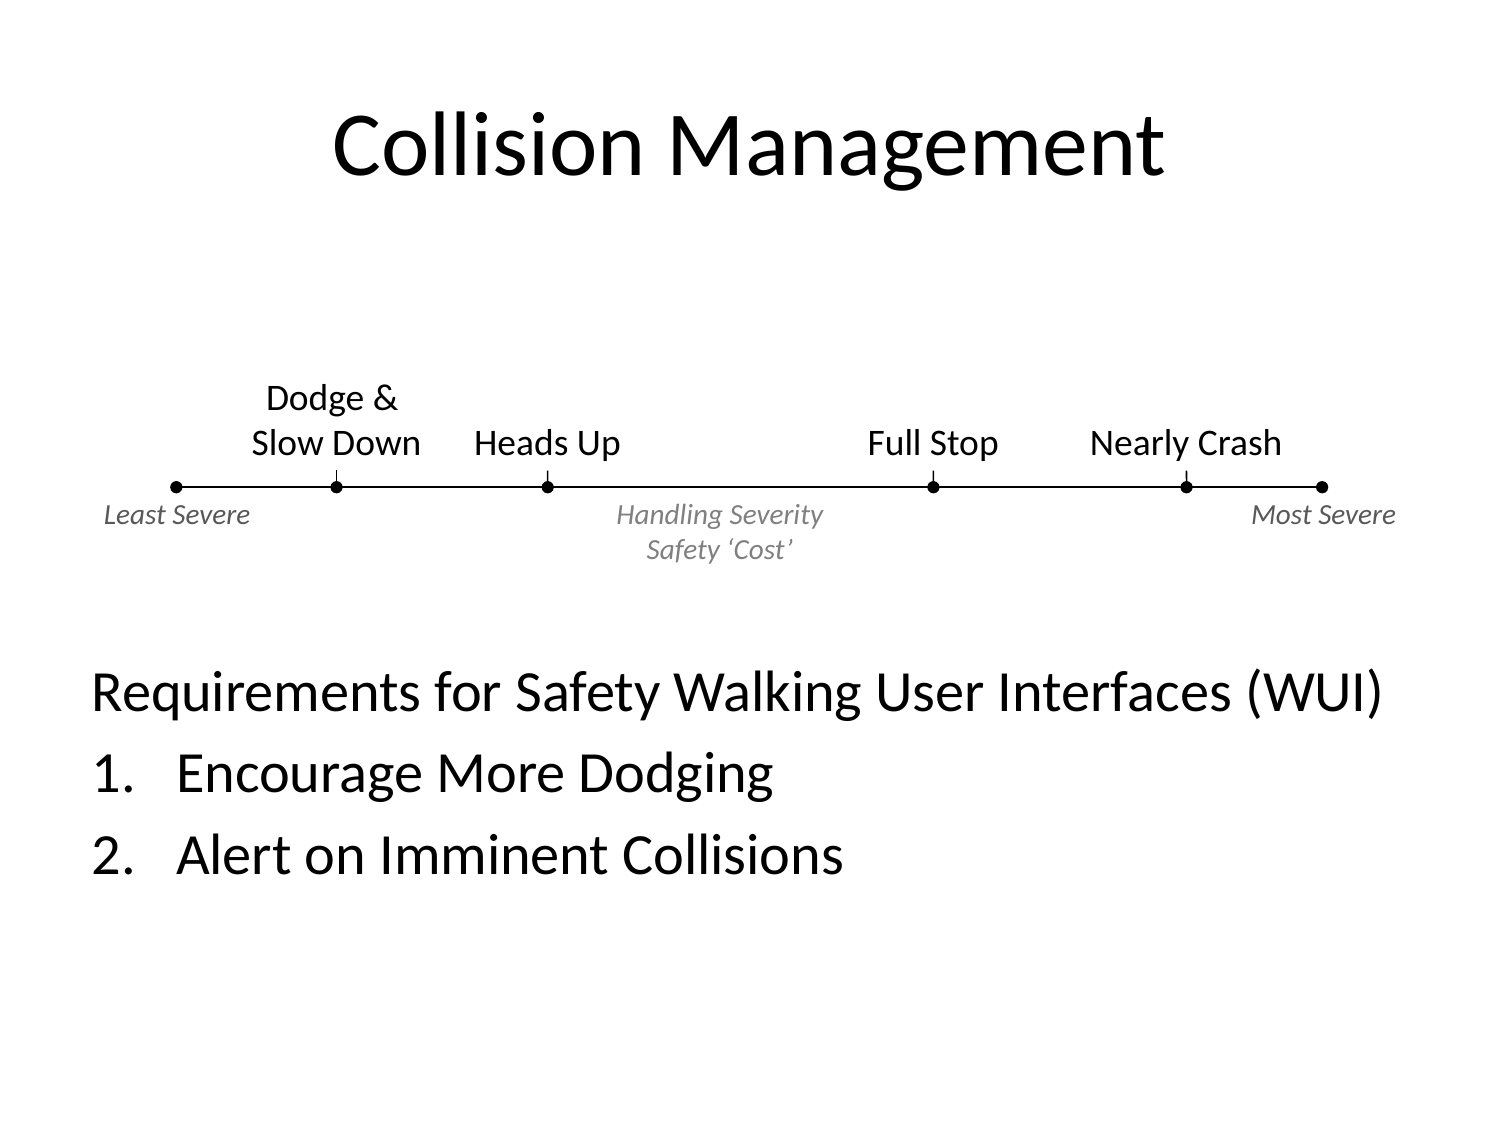

# Collision Management
Dodge &
Slow Down
Heads Up
Full Stop
Nearly Crash
Least Severe
Most Severe
Handling Severity Safety ‘Cost’
Requirements for Safety Walking User Interfaces (WUI)
Encourage More Dodging
Alert on Imminent Collisions